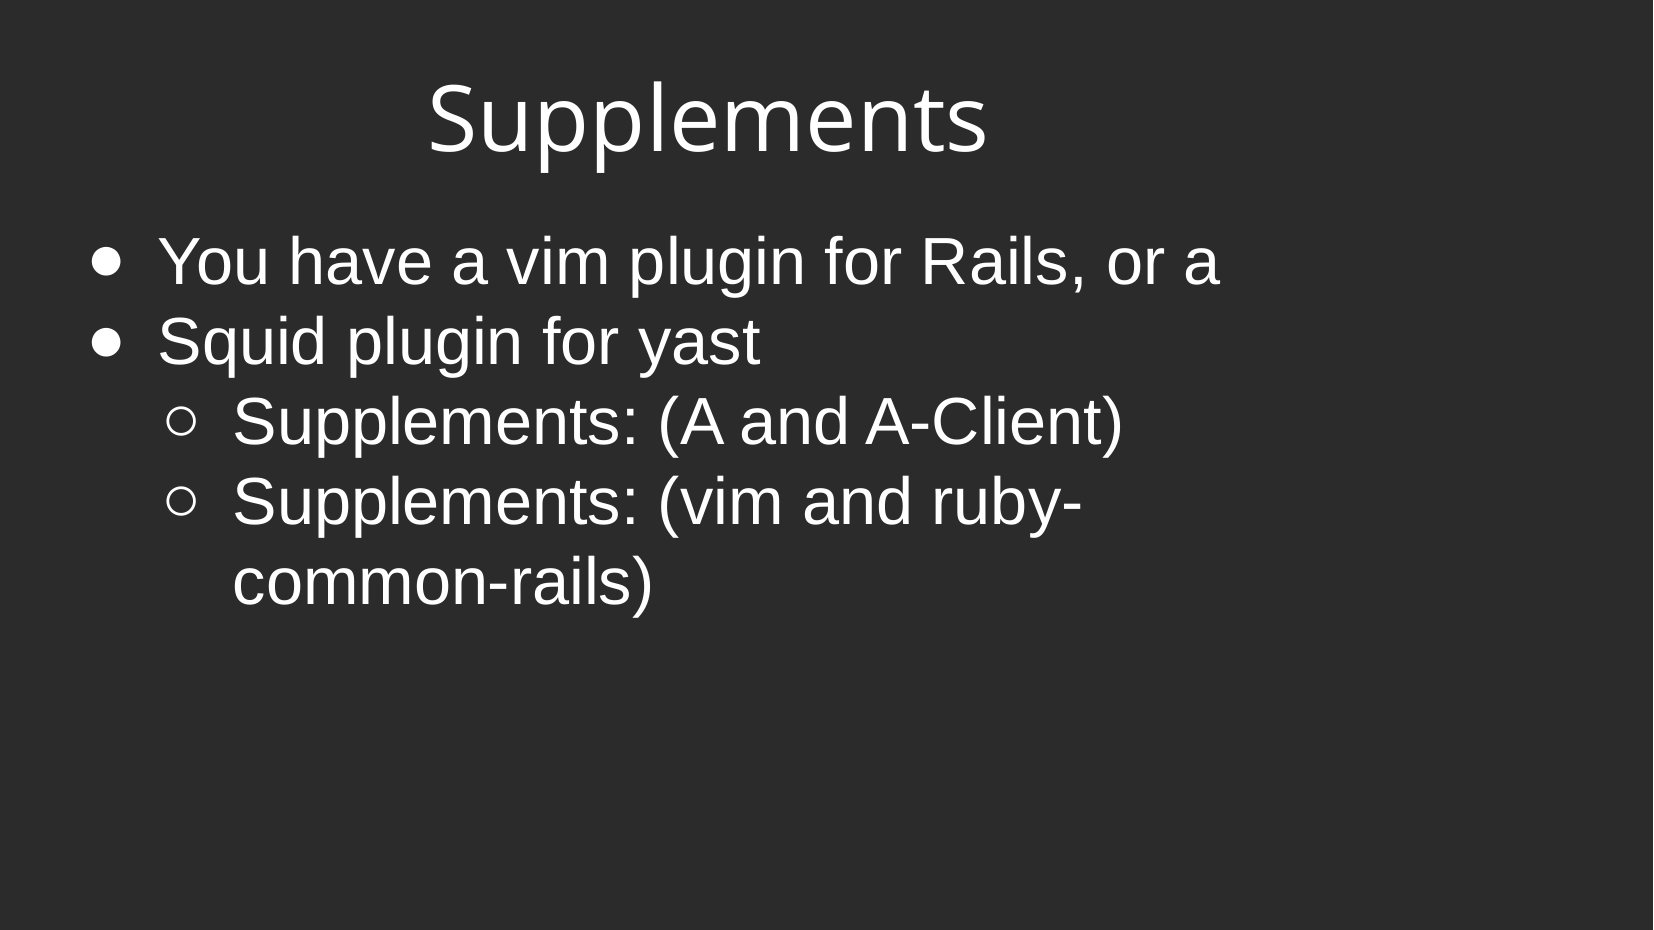

# Supplements
You have a vim plugin for Rails, or a
Squid plugin for yast
Supplements: (A and A-Client)
Supplements: (vim and ruby-common-rails)